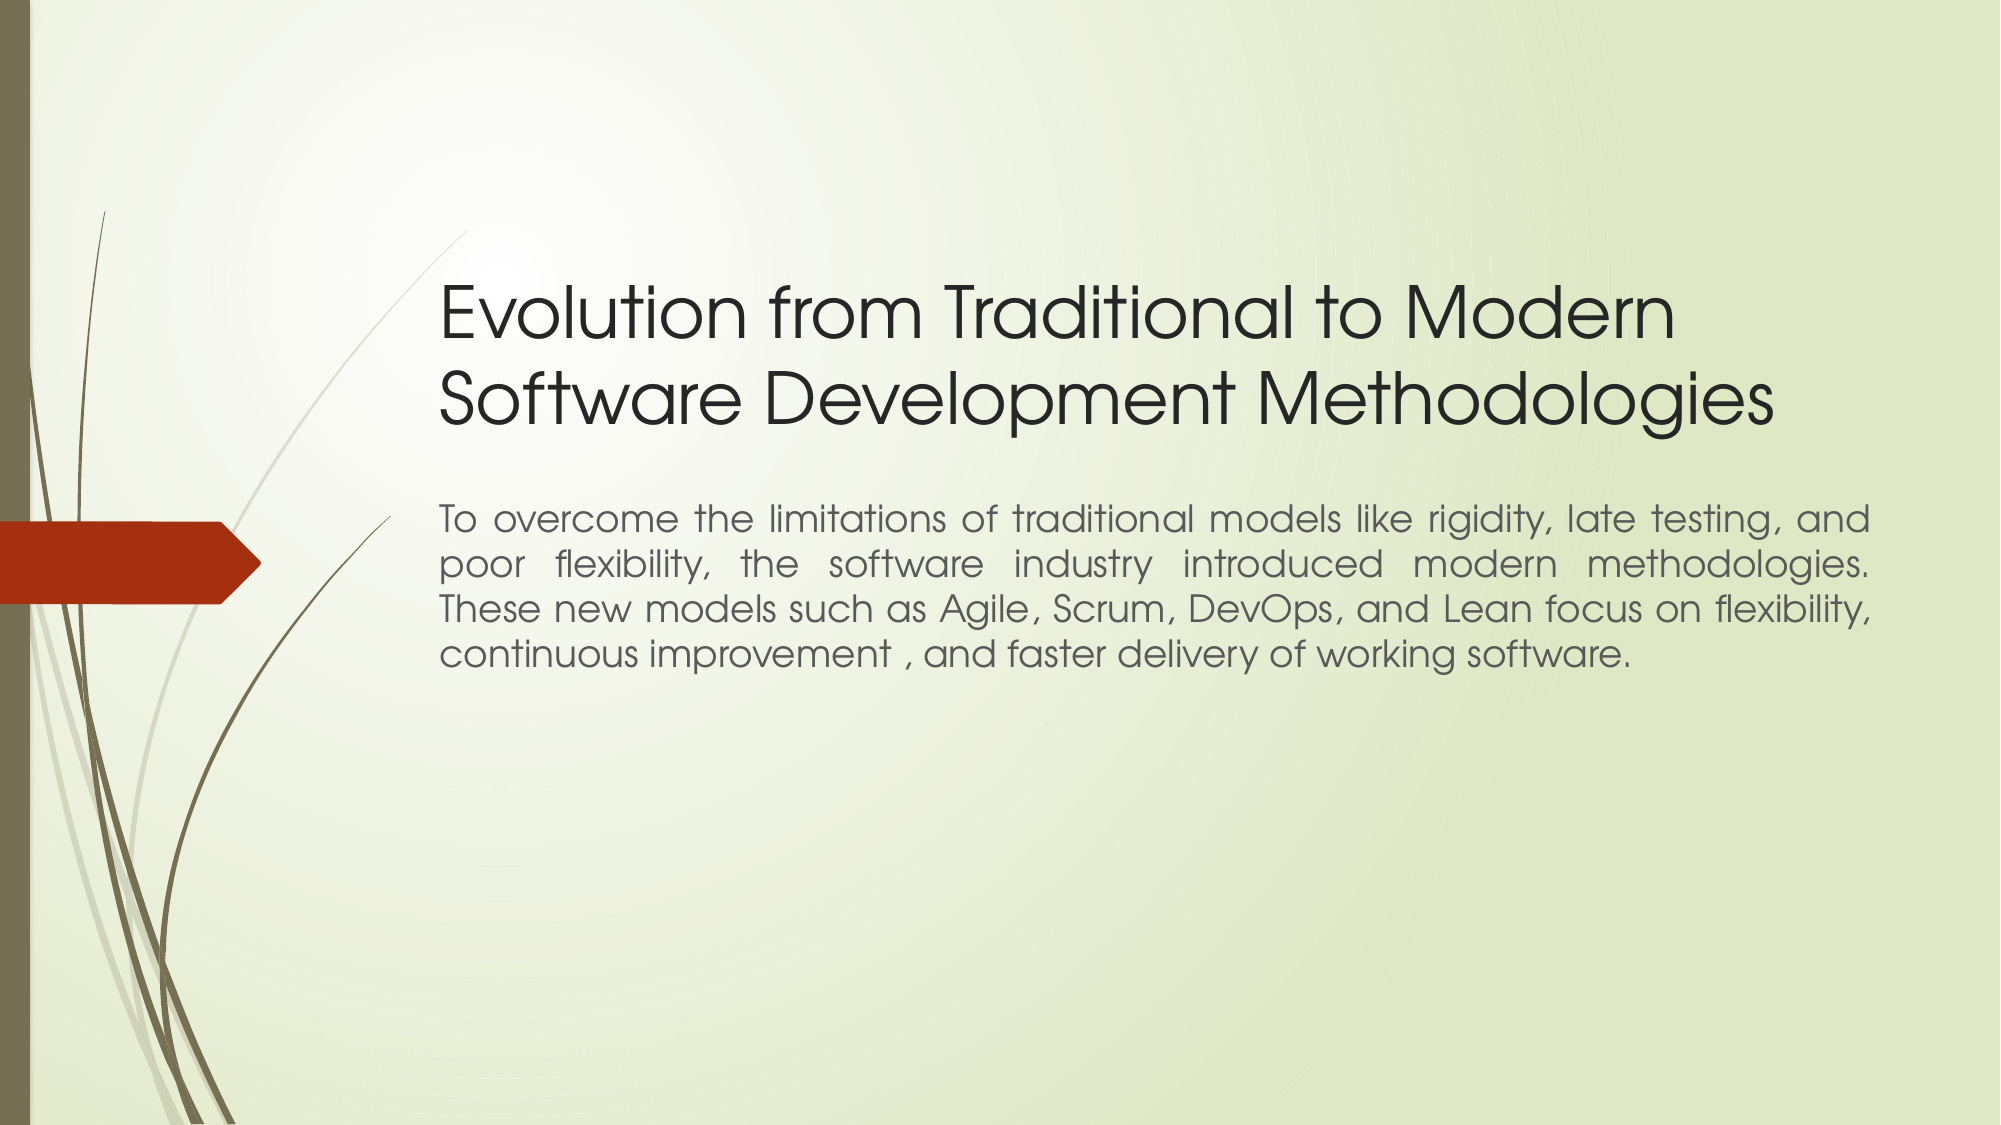

# Evolution from Traditional to Modern Software Development Methodologies
To overcome the limitations of traditional models like rigidity, late testing, and poor flexibility, the software industry introduced modern methodologies.
These new models such as Agile, Scrum, DevOps, and Lean focus on flexibility, continuous improvement , and faster delivery of working software.